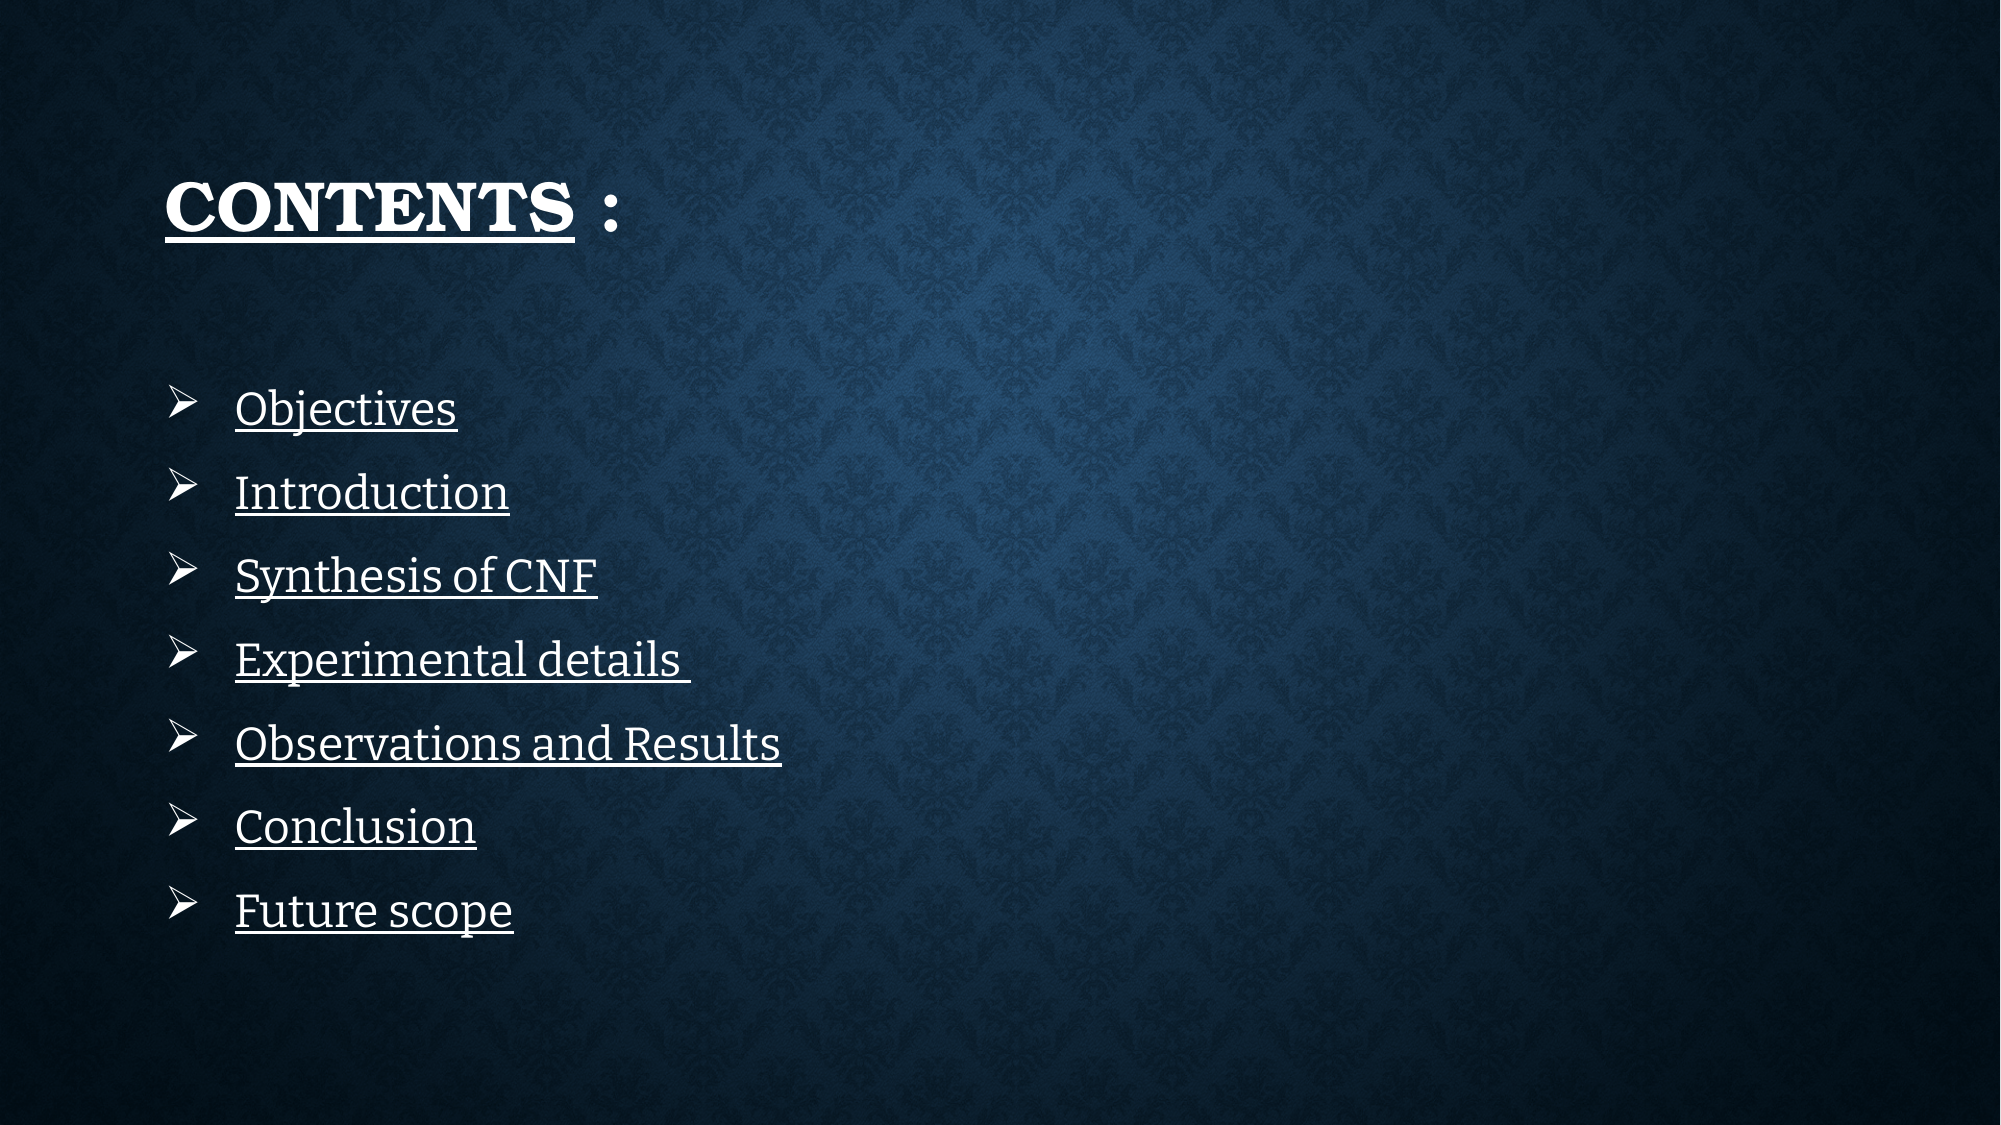

# CONTENTS :
Objectives
Introduction
Synthesis of CNF
Experimental details
Observations and Results
Conclusion
Future scope